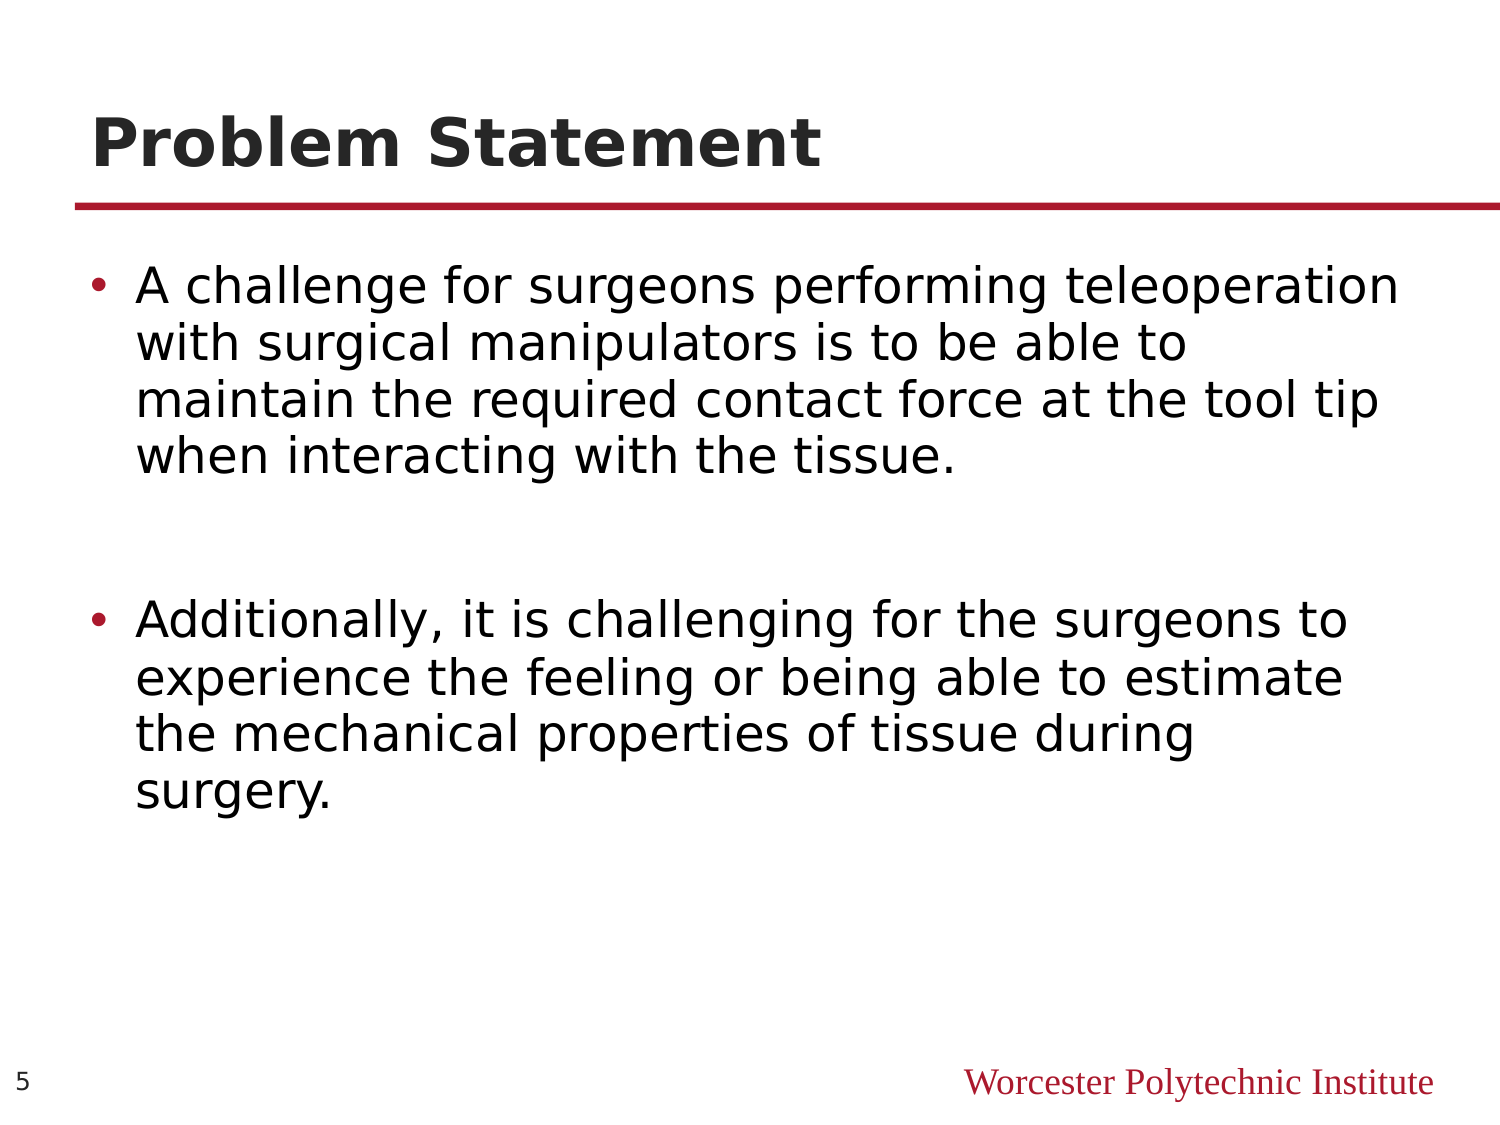

# Problem Statement
A challenge for surgeons performing teleoperation with surgical manipulators is to be able to maintain the required contact force at the tool tip when interacting with the tissue.

Additionally, it is challenging for the surgeons to experience the feeling or being able to estimate the mechanical properties of tissue during surgery.
5